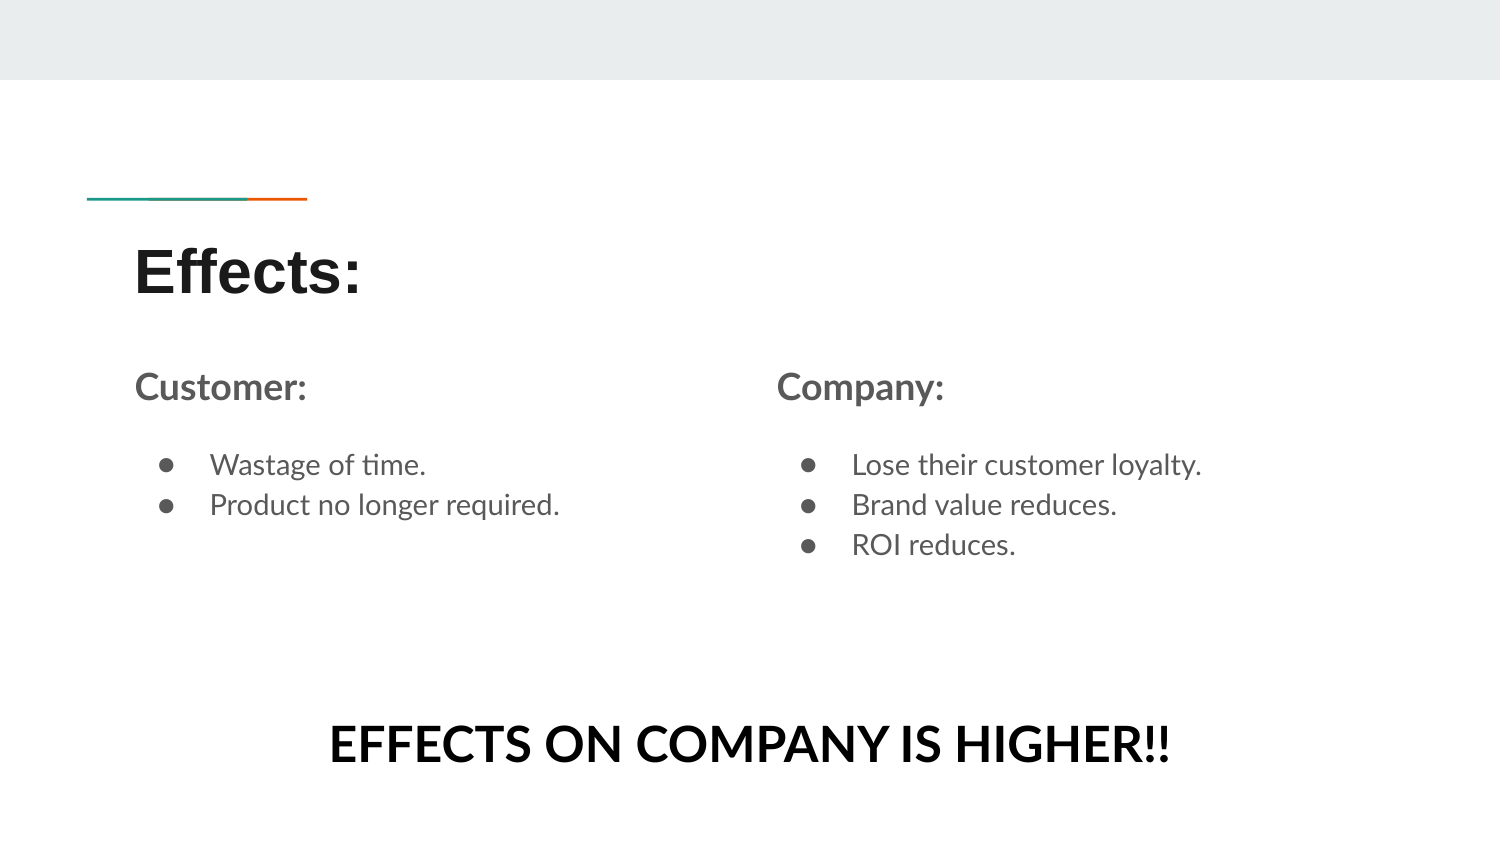

# Effects:
Customer:
Wastage of time.
Product no longer required.
Company:
Lose their customer loyalty.
Brand value reduces.
ROI reduces.

EFFECTS ON COMPANY IS HIGHER!!